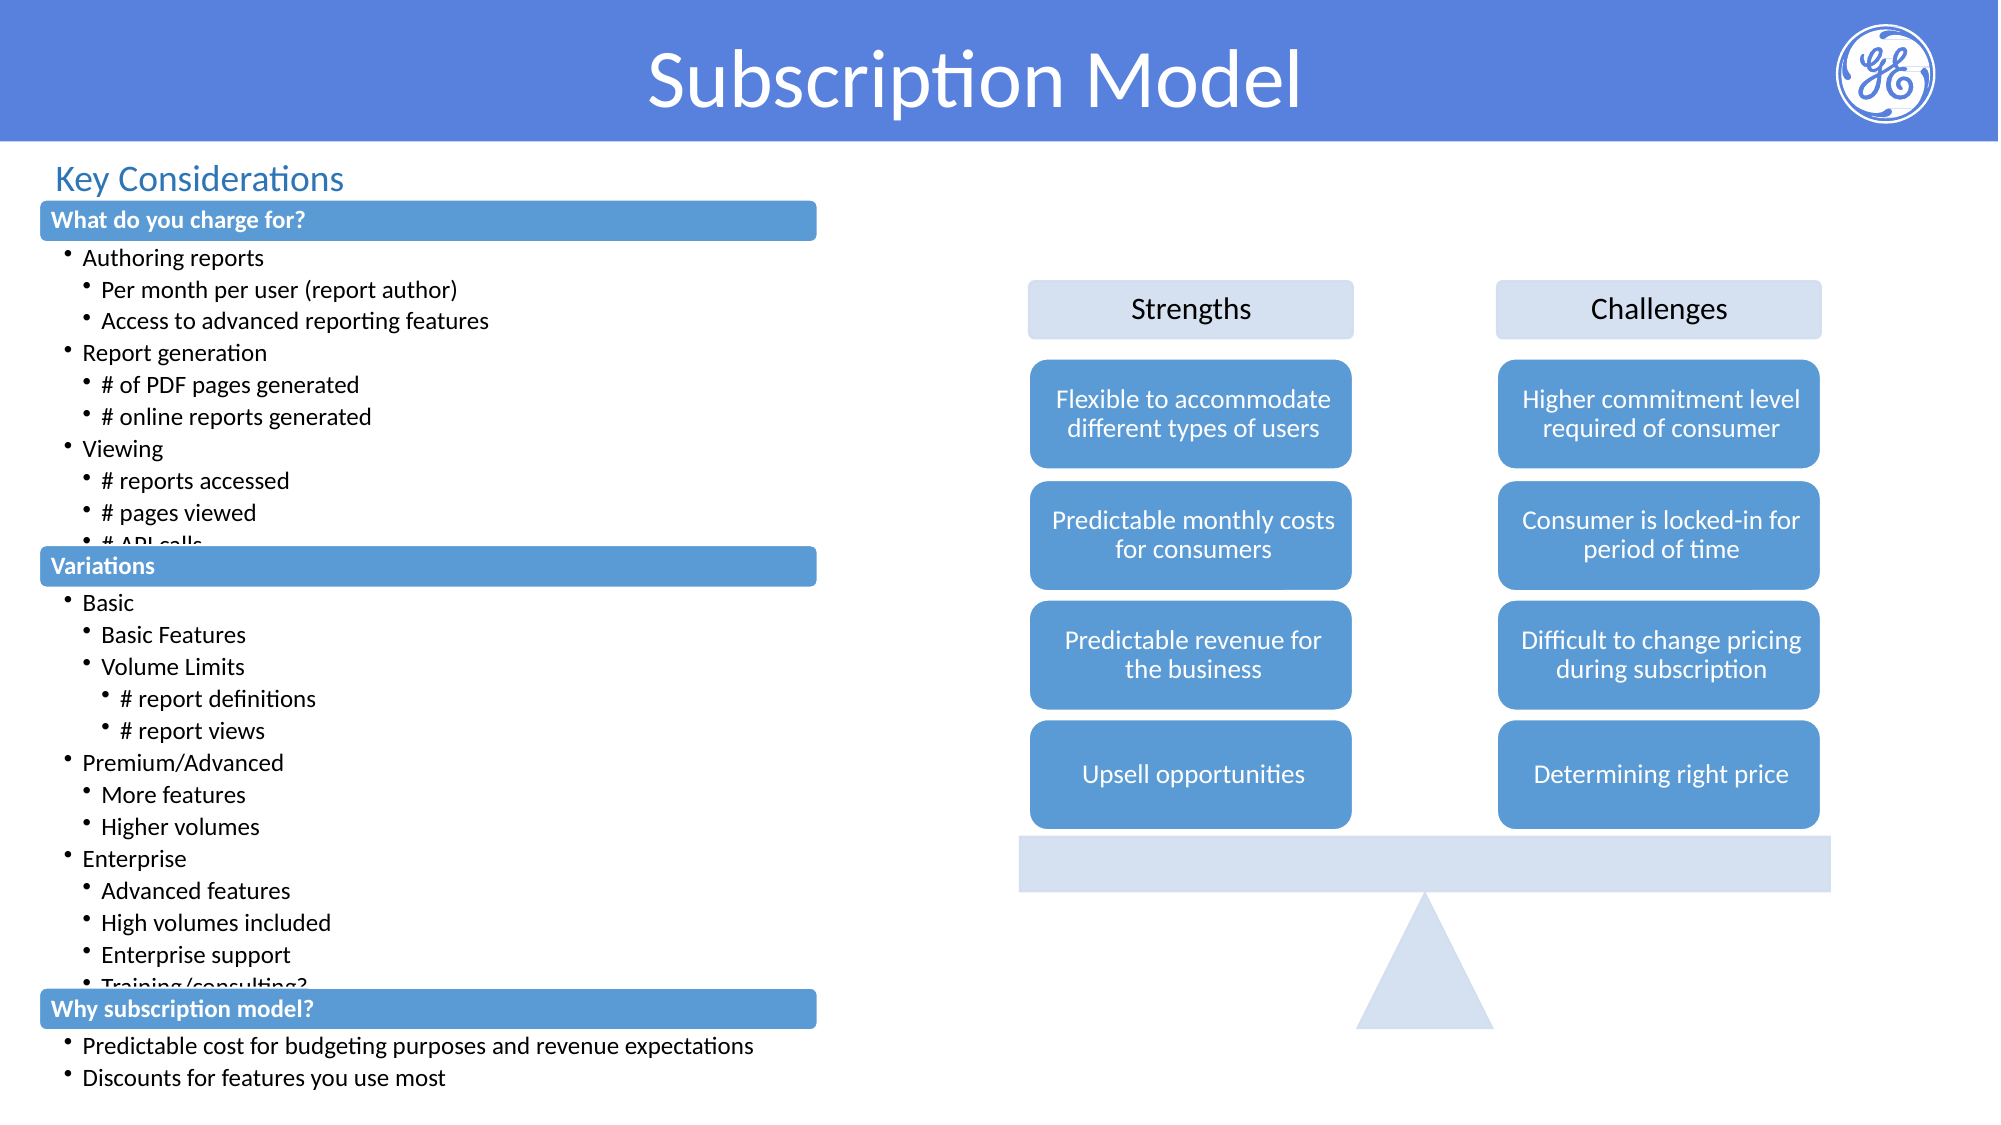

Subscription Model

Strengths
Challenges
Determining right price
Difficult to change pricing during subscription
Consumer is locked-in for period of time
Higher commitment level required of consumer
Upsell opportunities
Predictable revenue for the business
Predictable monthly costs for consumers
Flexible to accommodate different types of users
Key Considerations
What do you charge for?
Authoring reports
Per month per user (report author)
Access to advanced reporting features
Report generation
# of PDF pages generated
# online reports generated
Viewing
# reports accessed
# pages viewed
# API calls
Variations
Basic
Basic Features
Volume Limits
# report definitions
# report views
Premium/Advanced
More features
Higher volumes
Enterprise
Advanced features
High volumes included
Enterprise support
Training/consulting?
Why subscription model?
Predictable cost for budgeting purposes and revenue expectations
Discounts for features you use most